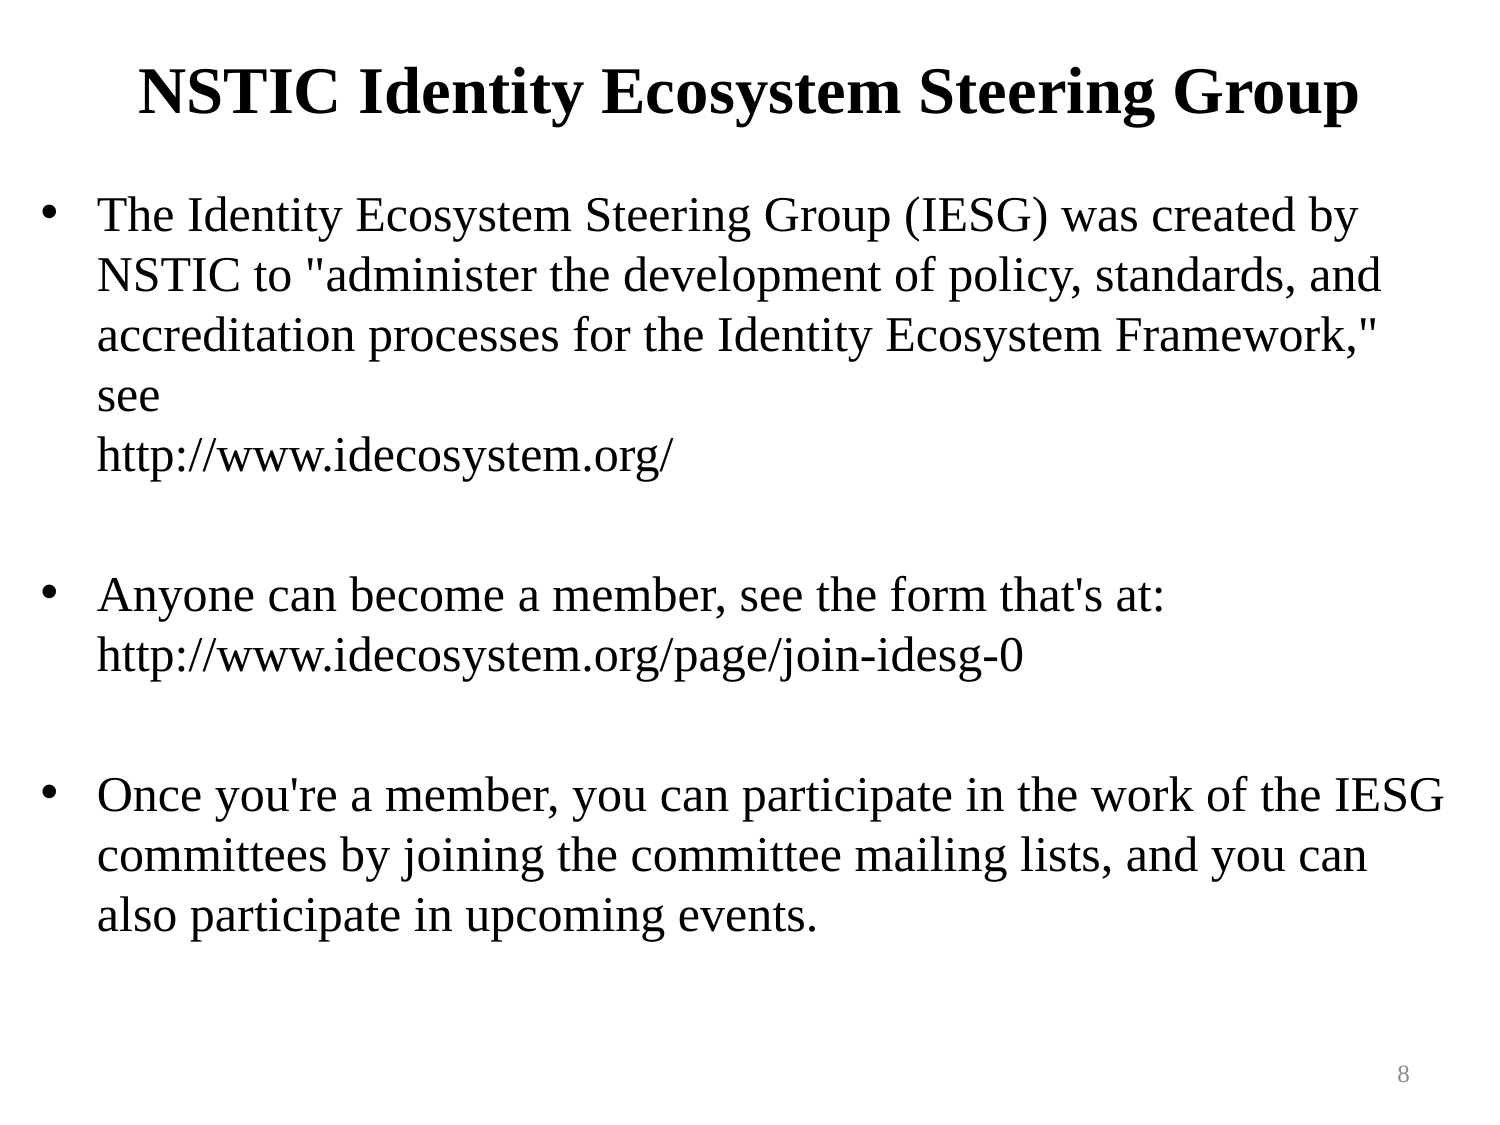

# NSTIC Identity Ecosystem Steering Group
The Identity Ecosystem Steering Group (IESG) was created by NSTIC to "administer the development of policy, standards, and accreditation processes for the Identity Ecosystem Framework," see
http://www.idecosystem.org/

Anyone can become a member, see the form that's at:
http://www.idecosystem.org/page/join-idesg-0

Once you're a member, you can participate in the work of the IESG committees by joining the committee mailing lists, and you can also participate in upcoming events.

8